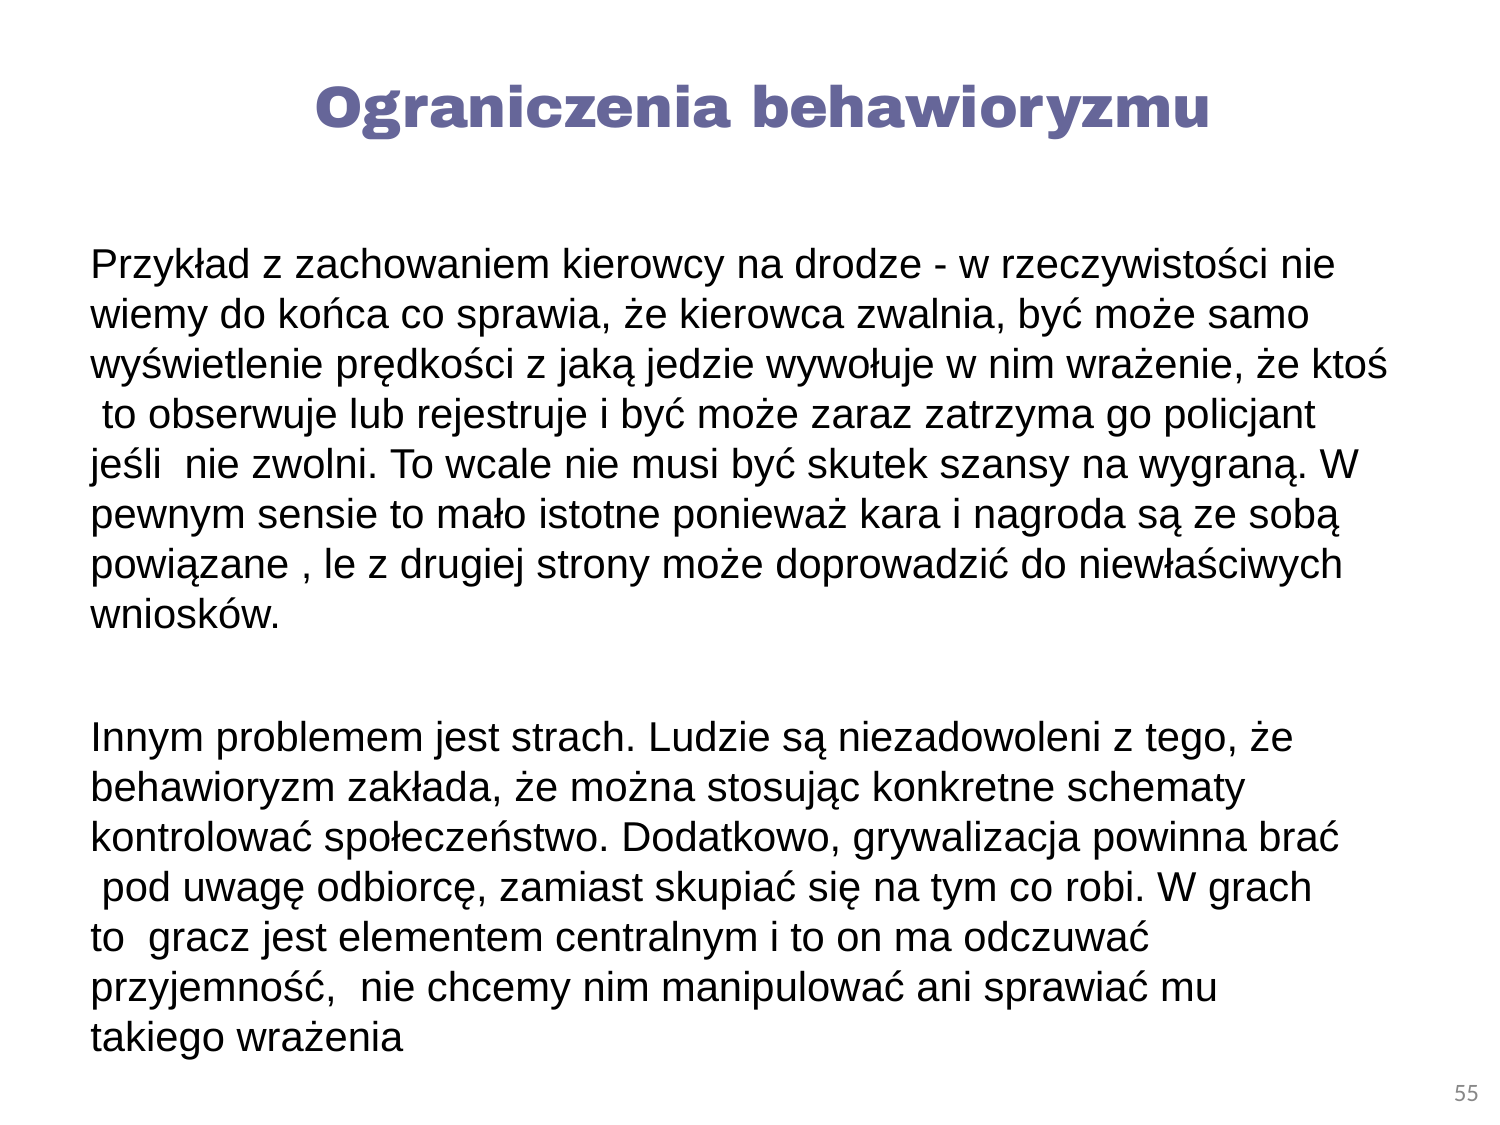

# Ograniczenia behawioryzmu
Przykład z zachowaniem kierowcy na drodze - w rzeczywistości nie  wiemy do końca co sprawia, że kierowca zwalnia, być może samo  wyświetlenie prędkości z jaką jedzie wywołuje w nim wrażenie, że ktoś  to obserwuje lub rejestruje i być może zaraz zatrzyma go policjant jeśli  nie zwolni. To wcale nie musi być skutek szansy na wygraną. W  pewnym sensie to mało istotne ponieważ kara i nagroda są ze sobą  powiązane , le z drugiej strony może doprowadzić do niewłaściwych  wniosków.

Innym problemem jest strach. Ludzie są niezadowoleni z tego, że  behawioryzm zakłada, że można stosując konkretne schematy  kontrolować społeczeństwo. Dodatkowo, grywalizacja powinna brać  pod uwagę odbiorcę, zamiast skupiać się na tym co robi. W grach to  gracz jest elementem centralnym i to on ma odczuwać przyjemność,  nie chcemy nim manipulować ani sprawiać mu takiego wrażenia
55